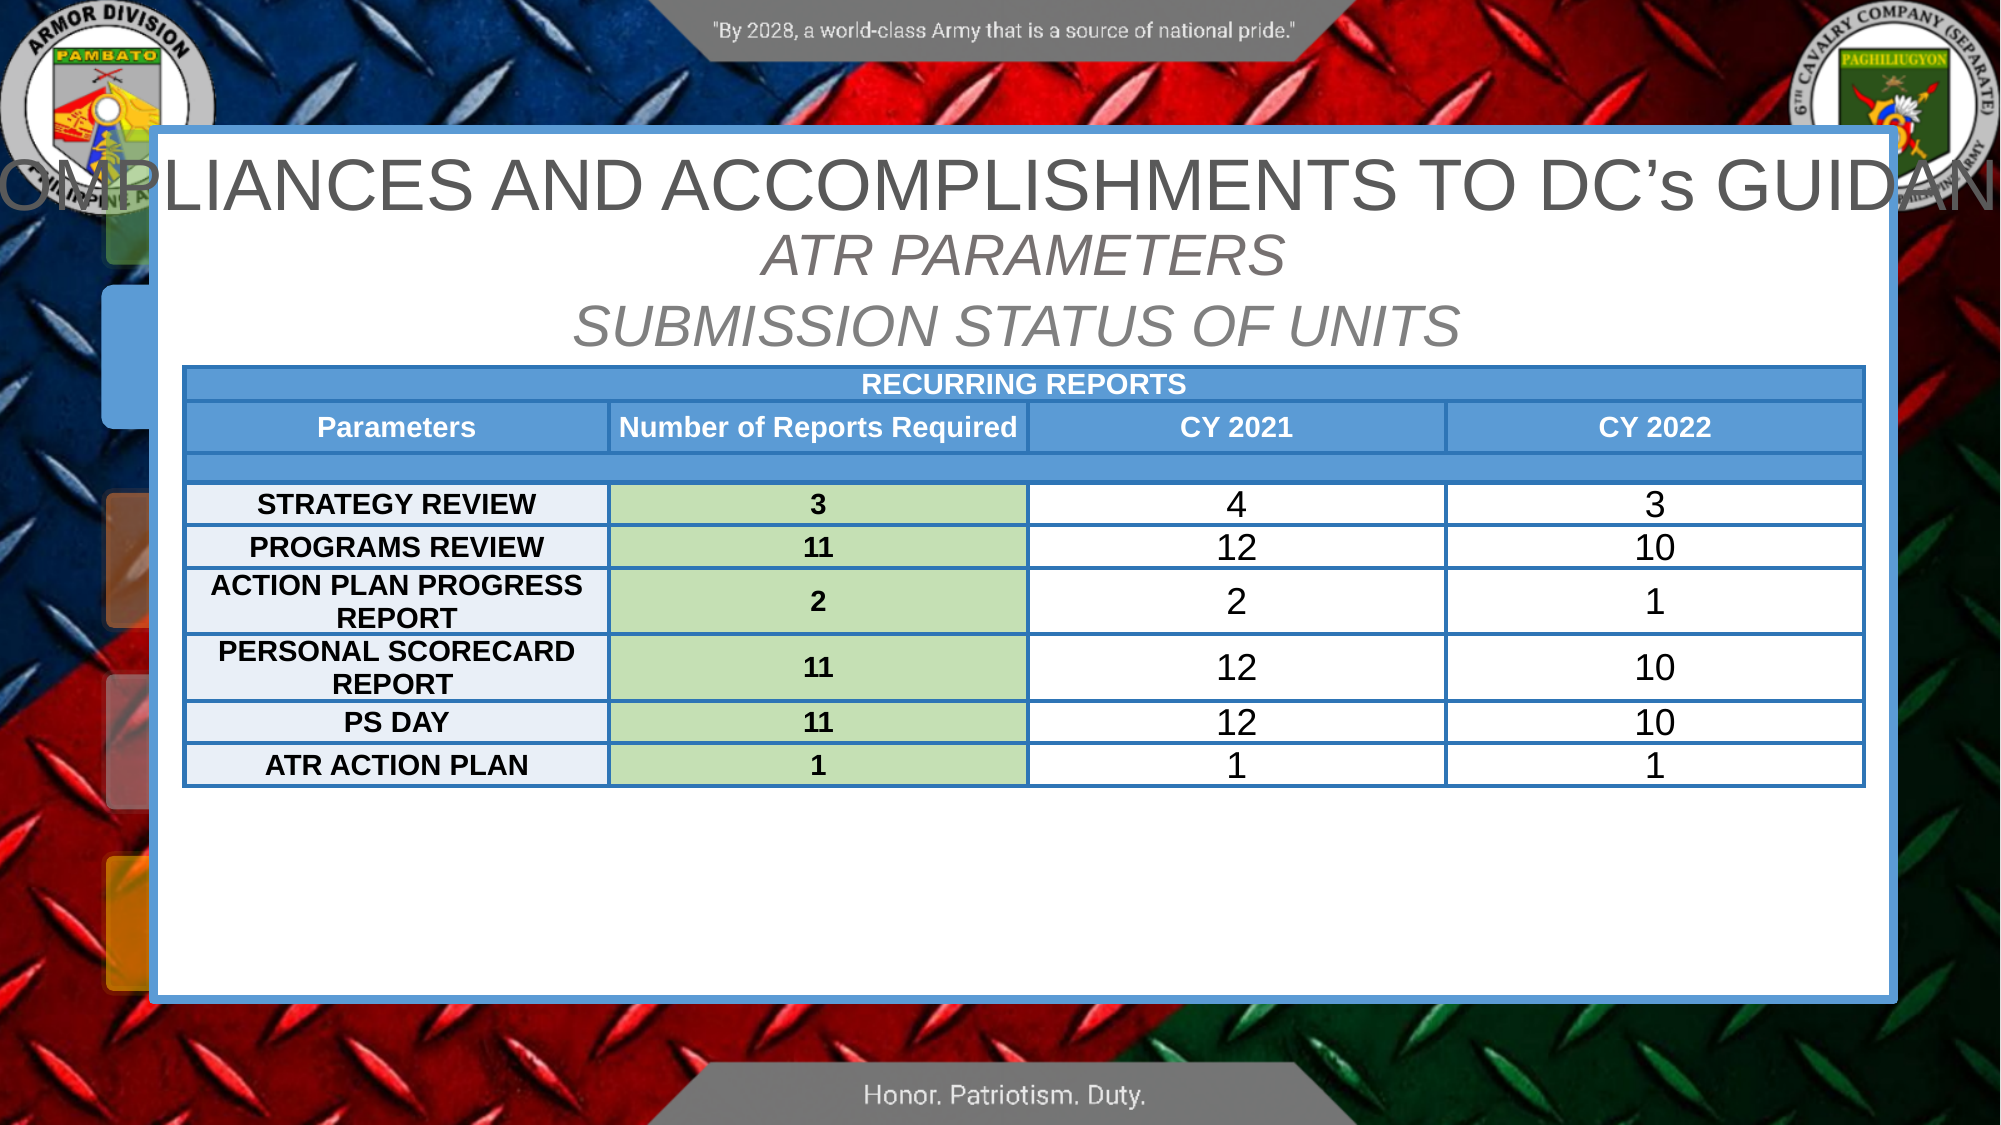

COMPLIANCES AND ACCOMPLISHMENTS TO DC’s GUIDANCE

ATR PARAMETERS
SUBMISSION STATUS OF UNITS

| RECURRING REPORTS |  |  |  |
| --- | --- | --- | --- |
| Parameters | Number of Reports Required | CY 2021 | CY 2022 |
|  |  |  |  |
| STRATEGY REVIEW | 3 | 4 | 3 |
| PROGRAMS REVIEW | 11 | 12 | 10 |
| ACTION PLAN PROGRESS REPORT | 2 | 2 | 1 |
| PERSONAL SCORECARD REPORT | 11 | 12 | 10 |
| PS DAY | 11 | 12 | 10 |
| ATR ACTION PLAN | 1 | 1 | 1 |